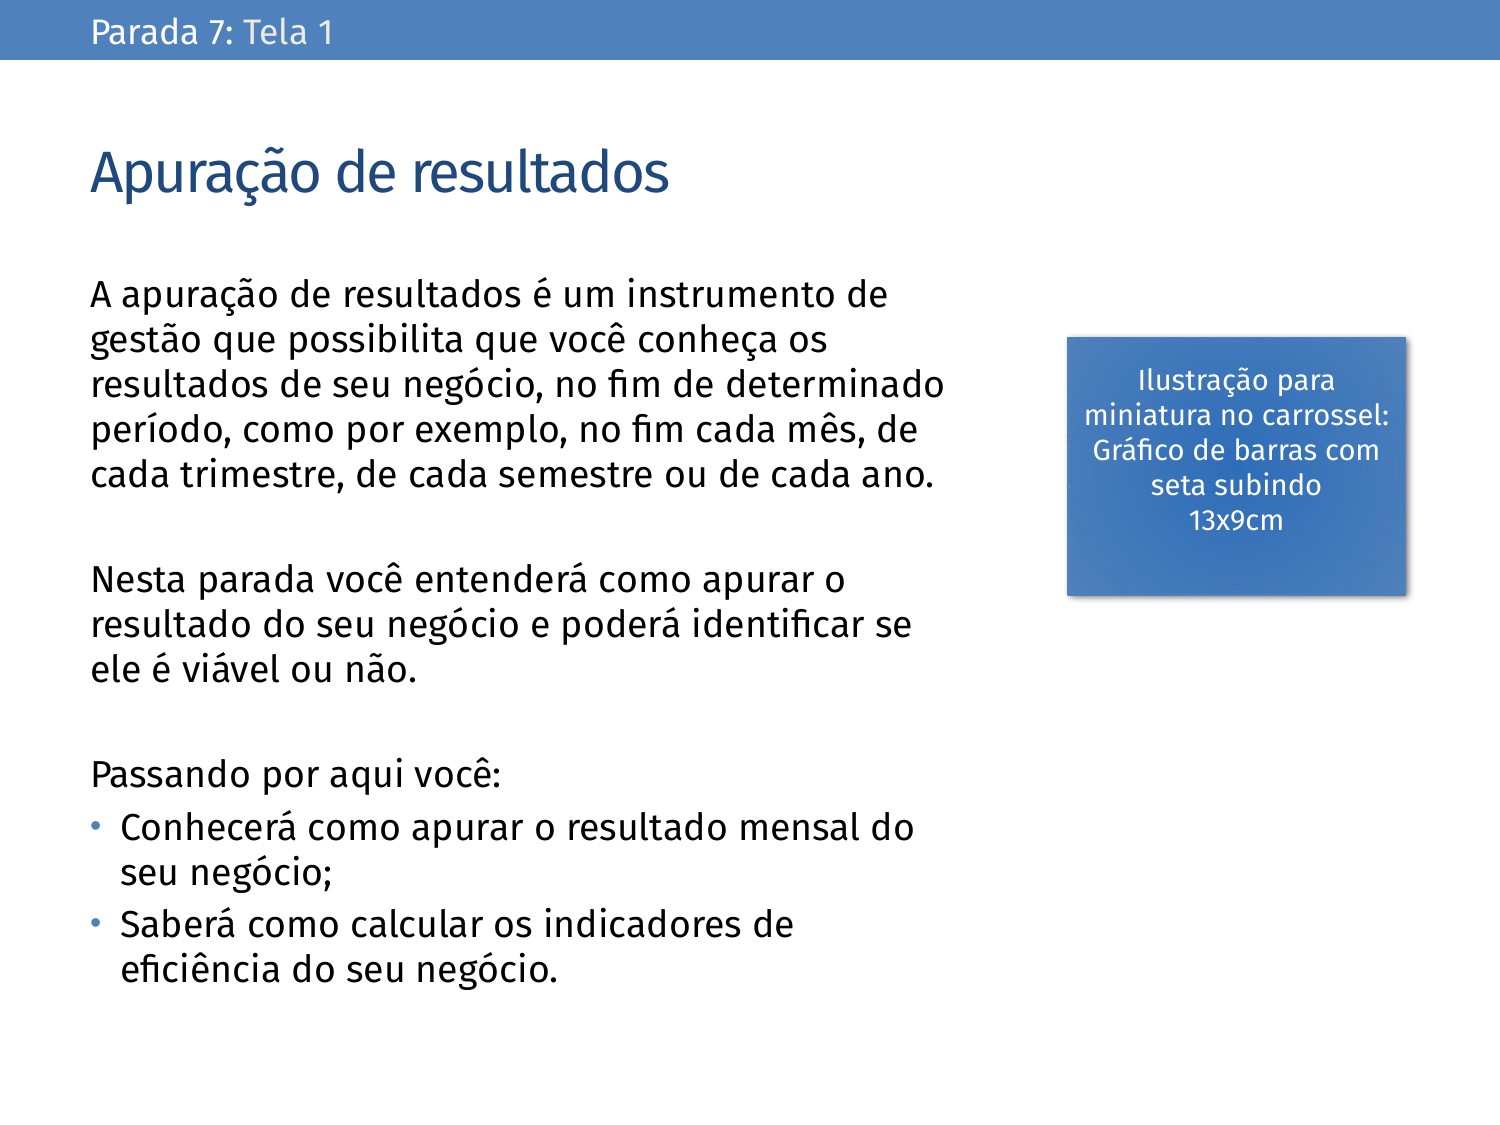

Parada 7: Tela 1
# Apuração de resultados
A apuração de resultados é um instrumento de gestão que possibilita que você conheça os resultados de seu negócio, no fim de determinado período, como por exemplo, no fim cada mês, de cada trimestre, de cada semestre ou de cada ano.

Nesta parada você entenderá como apurar o resultado do seu negócio e poderá identificar se  ele é viável ou não.

Passando por aqui você:
Conhecerá como apurar o resultado mensal do seu negócio;
Saberá como calcular os indicadores de eficiência do seu negócio.

Ilustração para miniatura no carrossel:
Gráfico de barras com seta subindo
13x9cm